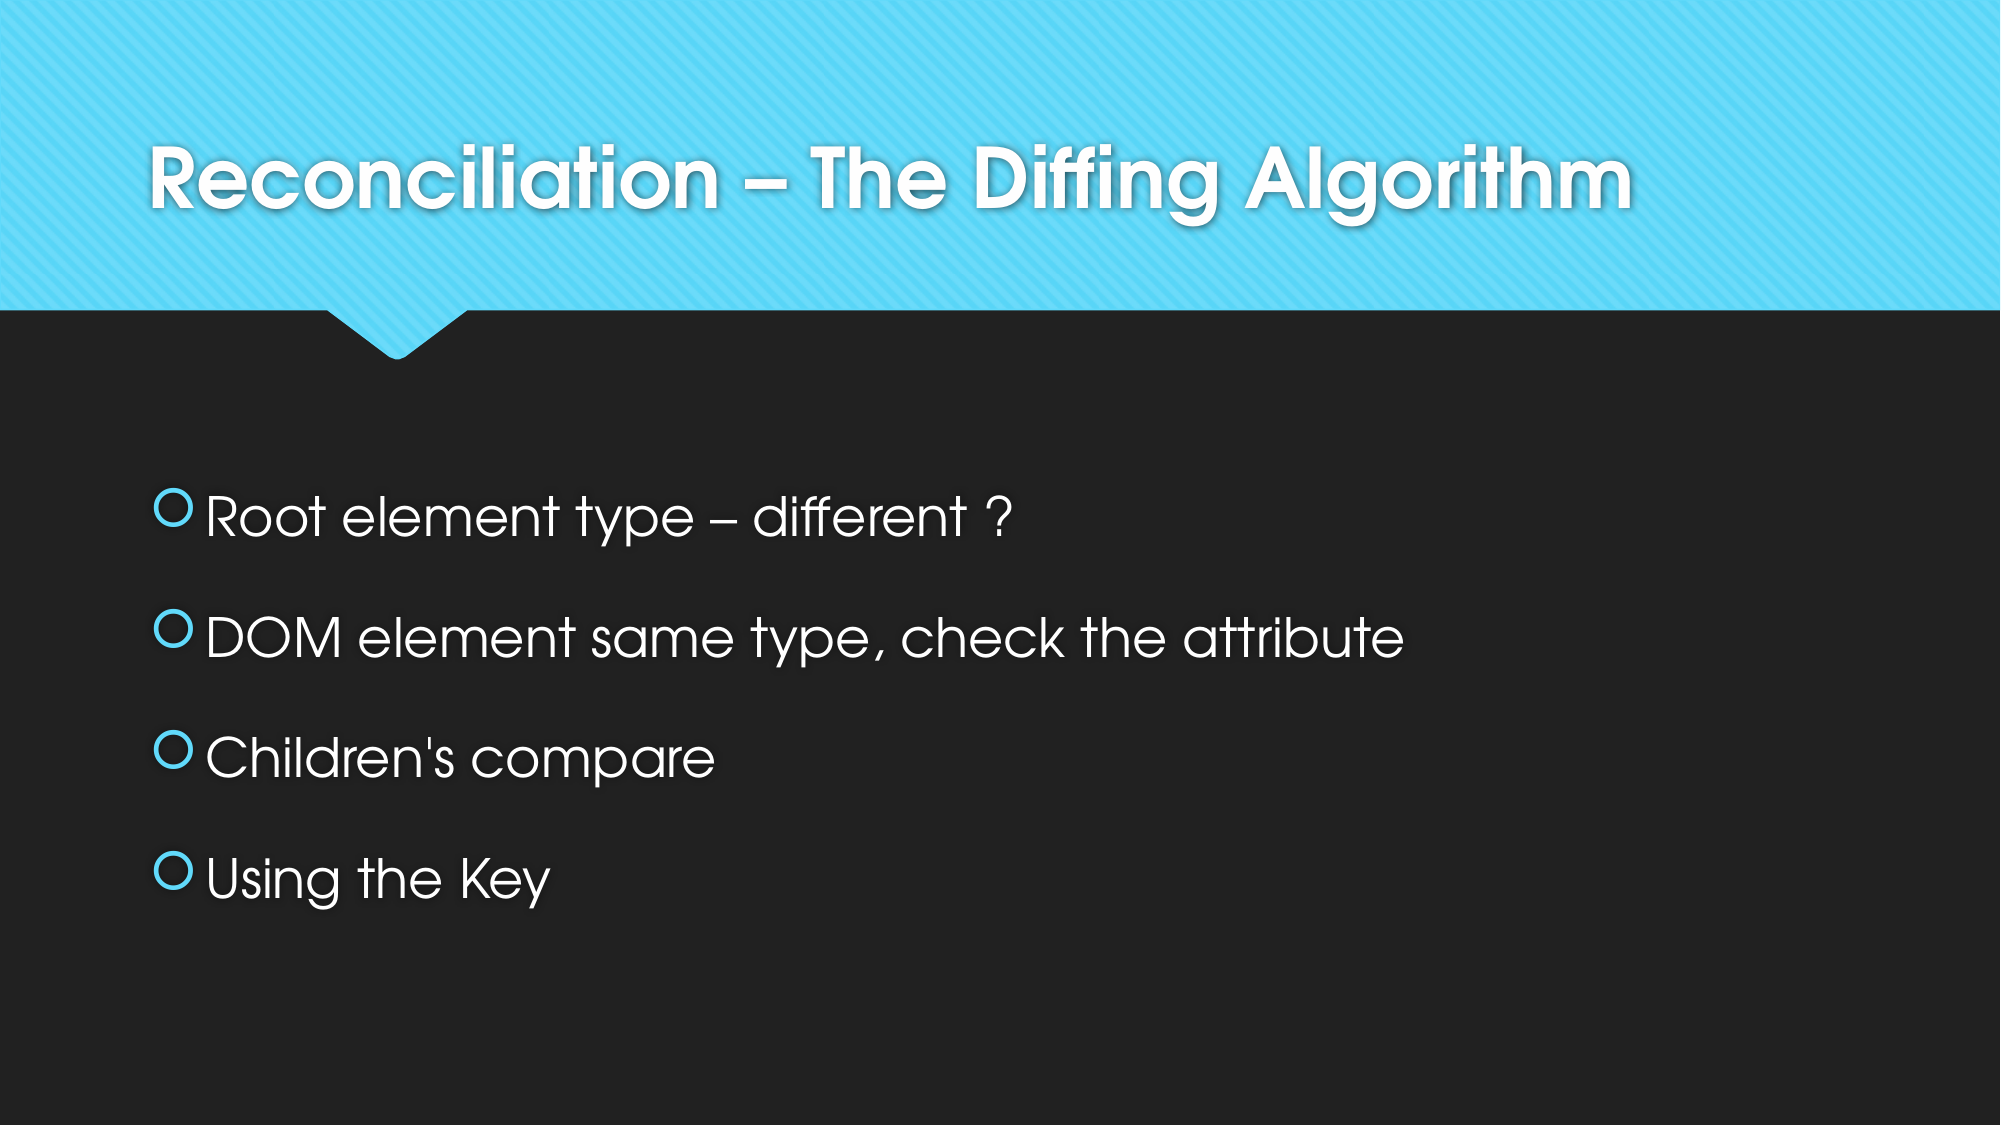

# Reconciliation – The Diffing Algorithm
Root element type – different ?
DOM element same type, check the attribute
Children's compare
Using the Key